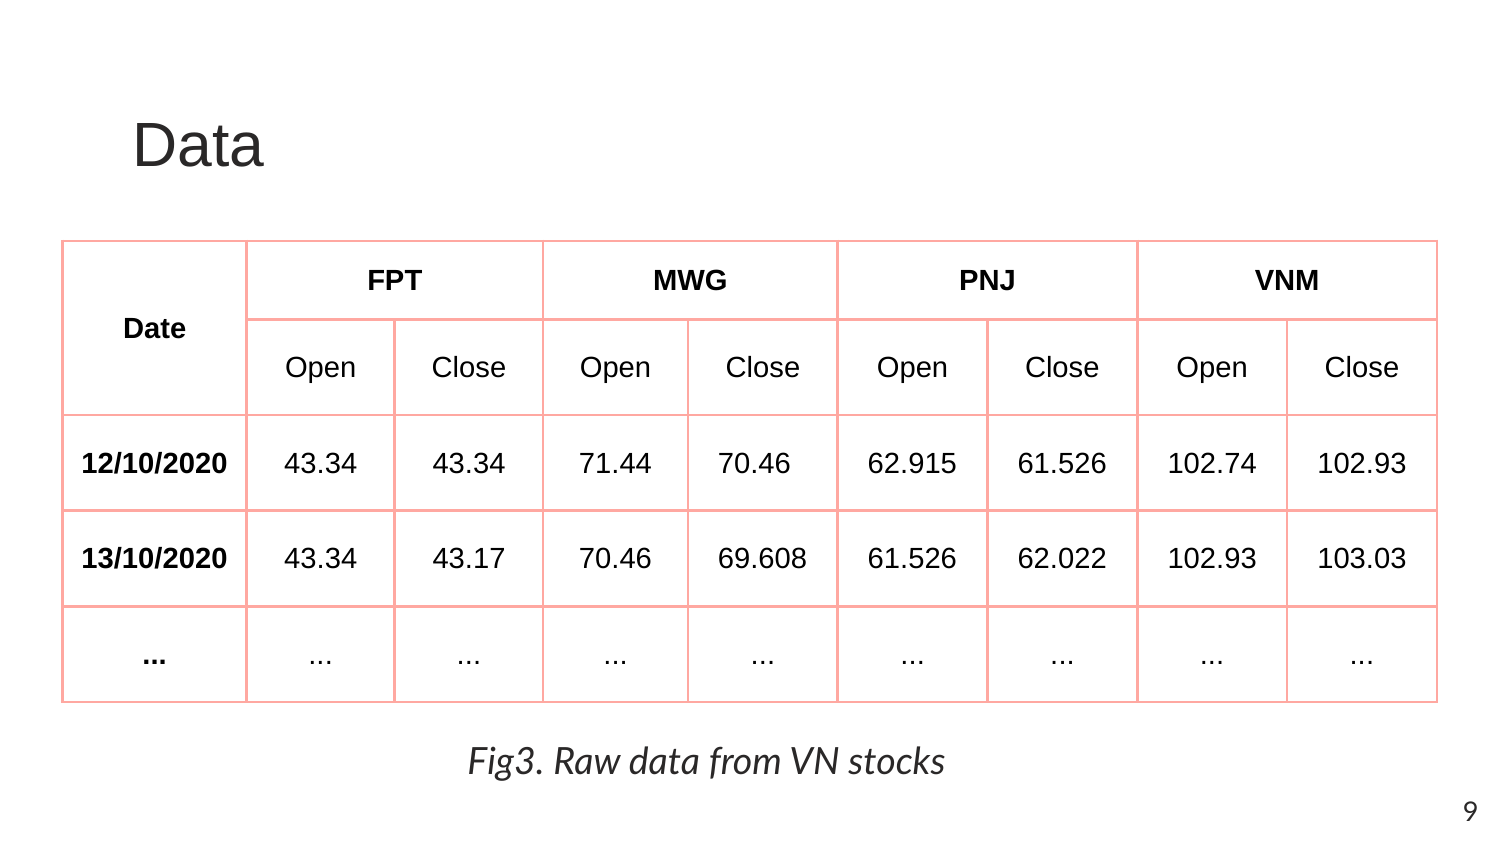

# Data
| Date | FPT |  | MWG |  | PNJ |  | VNM |  |
| --- | --- | --- | --- | --- | --- | --- | --- | --- |
|  | Open | Close | Open | Close | Open | Close | Open | Close |
| 12/10/2020 | 43.34 | 43.34 | 71.44 | 70.46 | 62.915 | 61.526 | 102.74 | 102.93 |
| 13/10/2020 | 43.34 | 43.17 | 70.46 | 69.608 | 61.526 | 62.022 | 102.93 | 103.03 |
| ... | ... | ... | ... | ... | ... | ... | ... | ... |
Fig3. Raw data from VN stocks
9